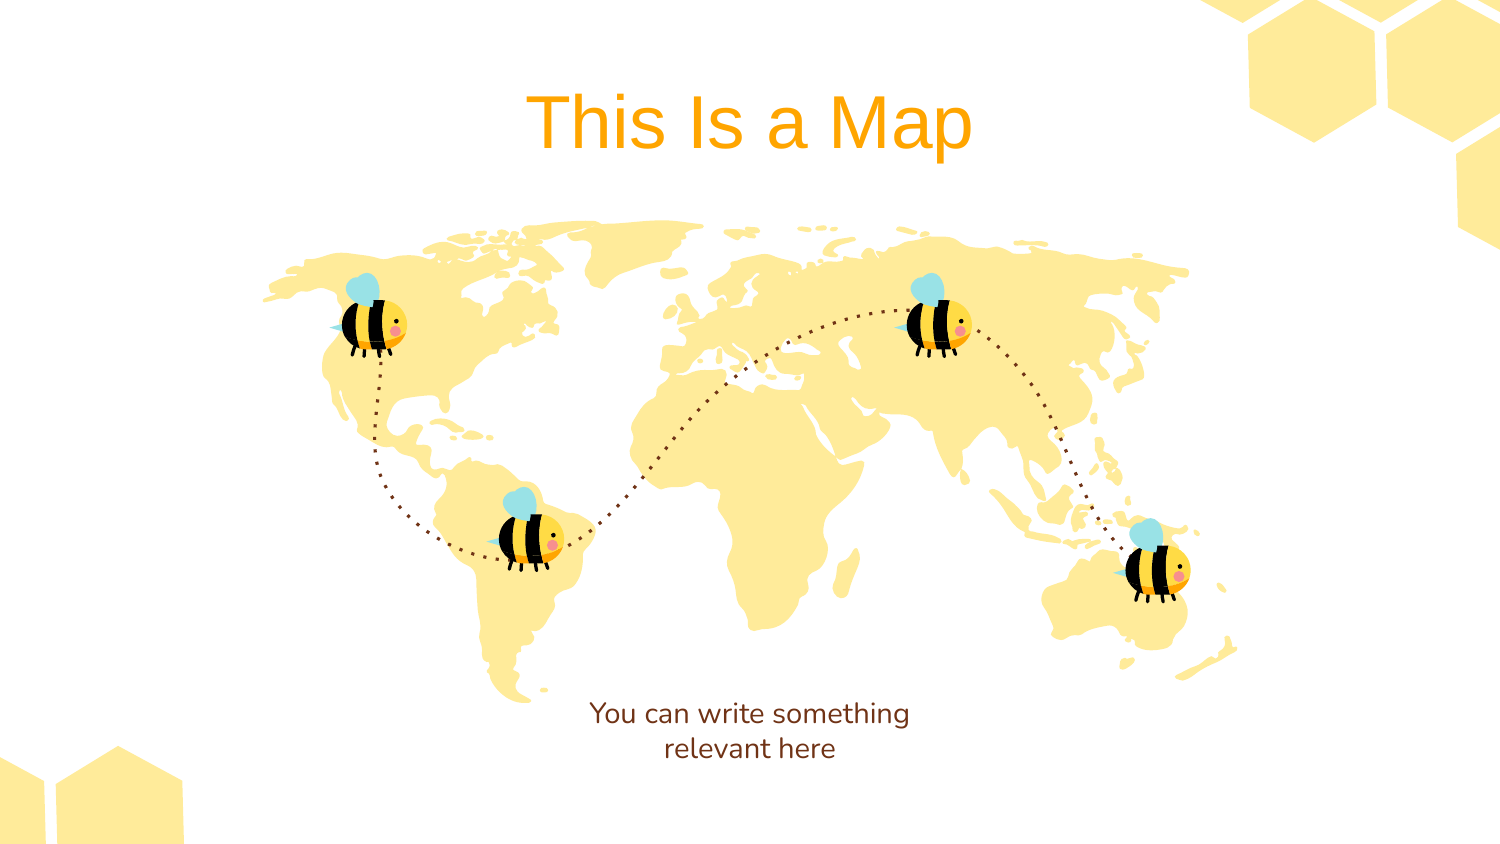

# This Is a Map

You can write something relevant here